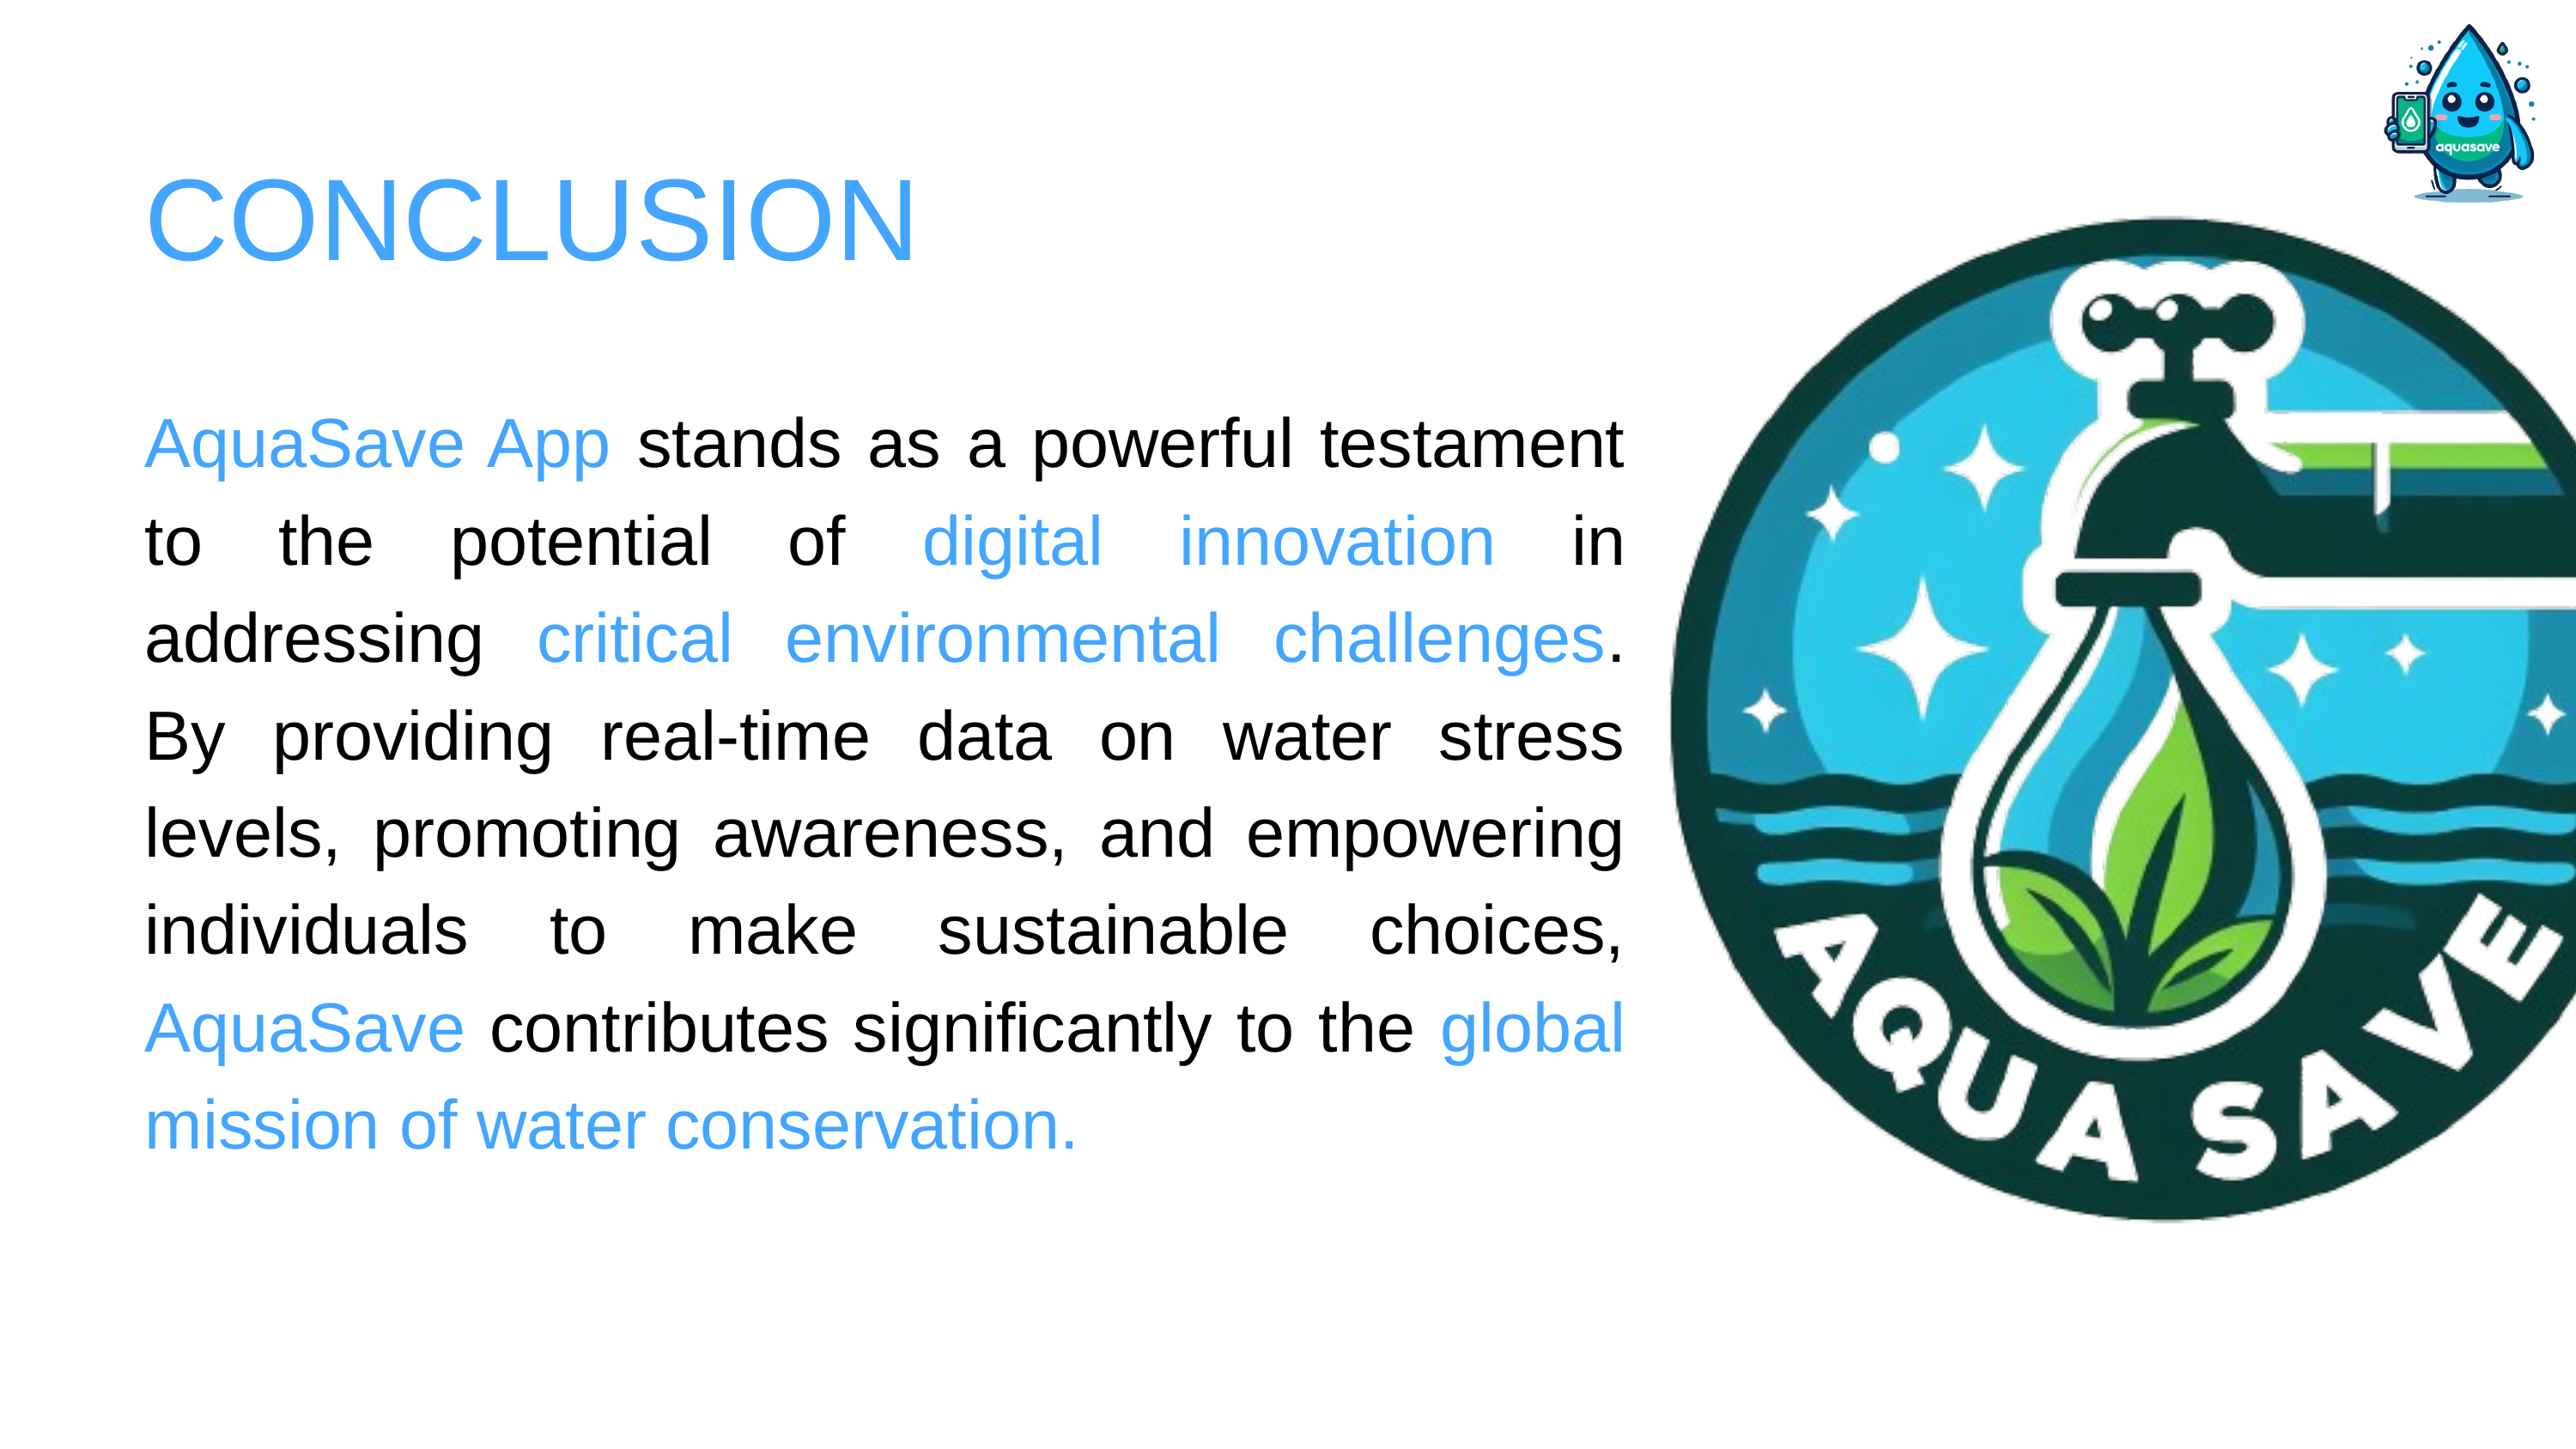

CONCLUSION
AquaSave App stands as a powerful testament to the potential of digital innovation in addressing critical environmental challenges. By providing real-time data on water stress levels, promoting awareness, and empowering individuals to make sustainable choices, AquaSave contributes significantly to the global mission of water conservation.